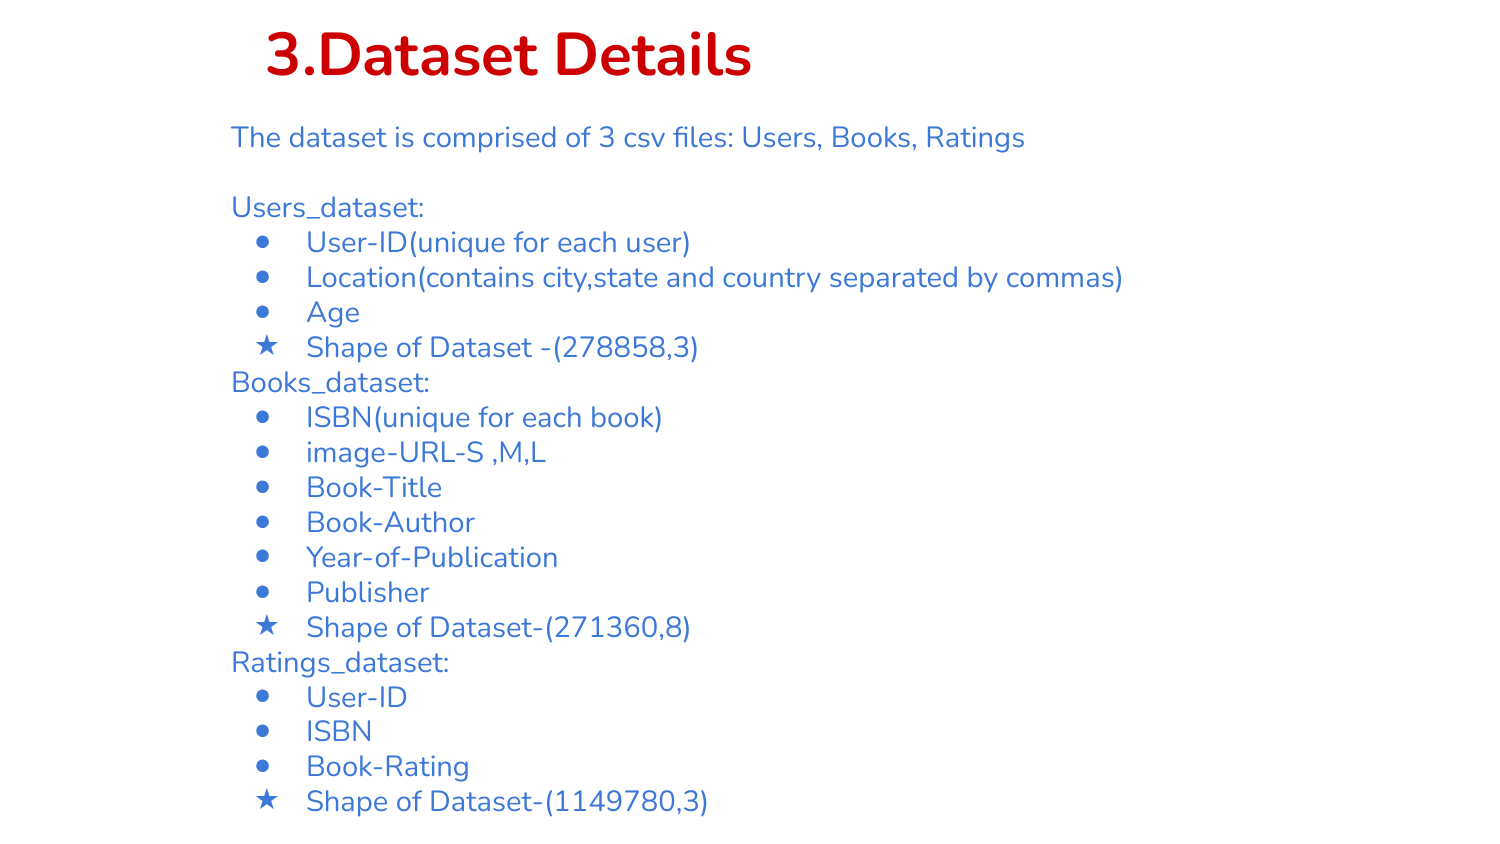

3.Dataset Details
The dataset is comprised of 3 csv files: Users, Books, Ratings

Users_dataset:
User-ID(unique for each user)
Location(contains city,state and country separated by commas)
Age
Shape of Dataset -(278858,3)
Books_dataset:
ISBN(unique for each book)
image-URL-S ,M,L
Book-Title
Book-Author
Year-of-Publication
Publisher
Shape of Dataset-(271360,8)
Ratings_dataset:
User-ID
ISBN
Book-Rating
Shape of Dataset-(1149780,3)